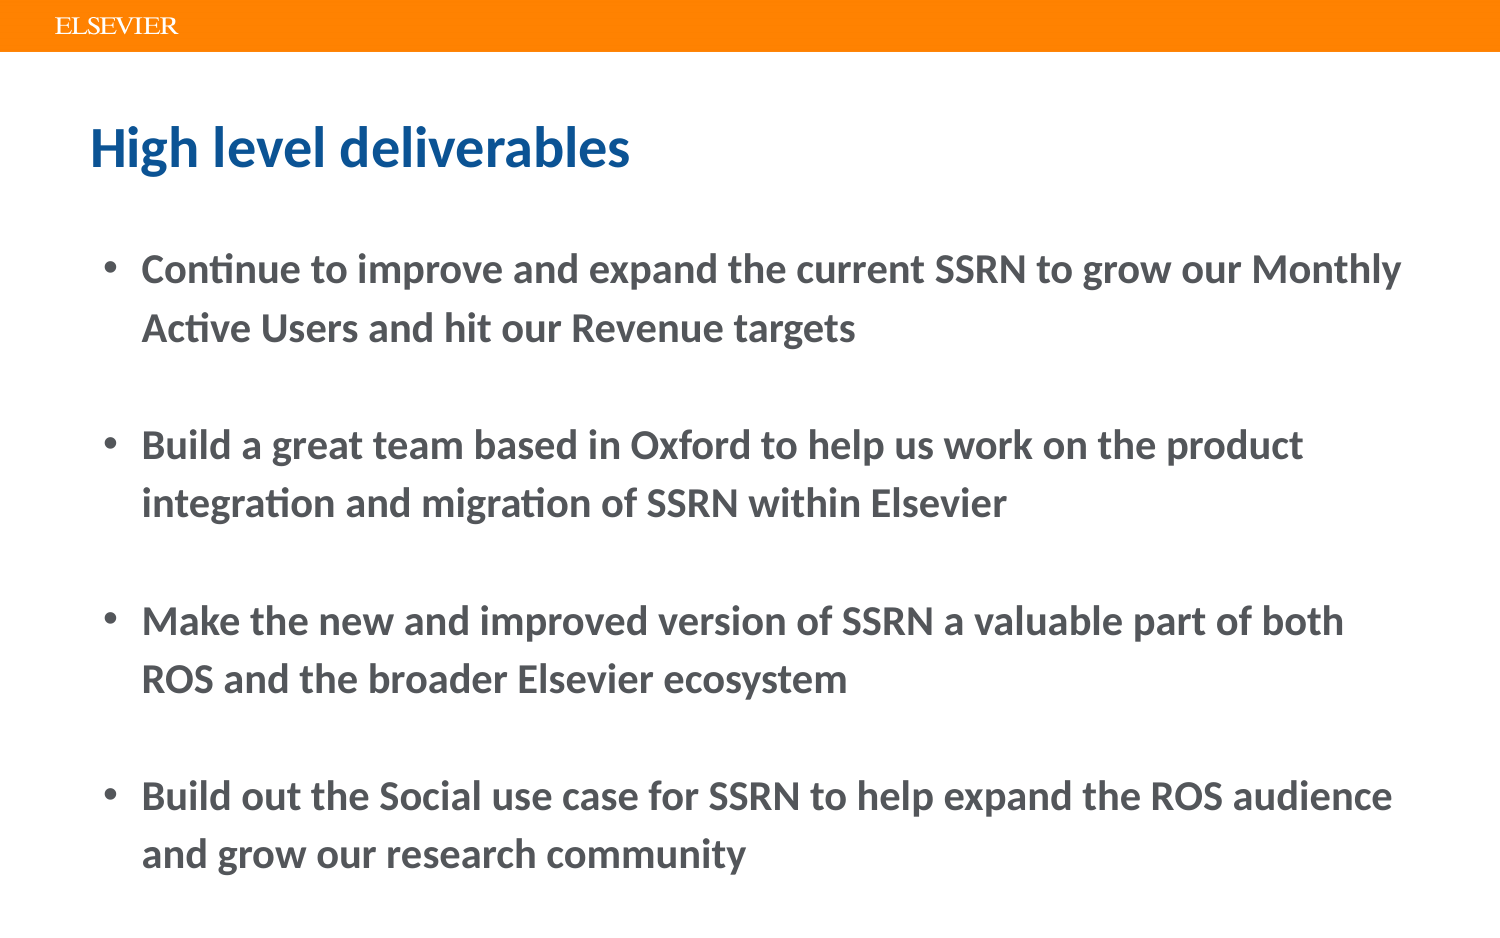

# High level deliverables
Continue to improve and expand the current SSRN to grow our Monthly Active Users and hit our Revenue targets

Build a great team based in Oxford to help us work on the product integration and migration of SSRN within Elsevier

Make the new and improved version of SSRN a valuable part of both ROS and the broader Elsevier ecosystem

Build out the Social use case for SSRN to help expand the ROS audience and grow our research community

4